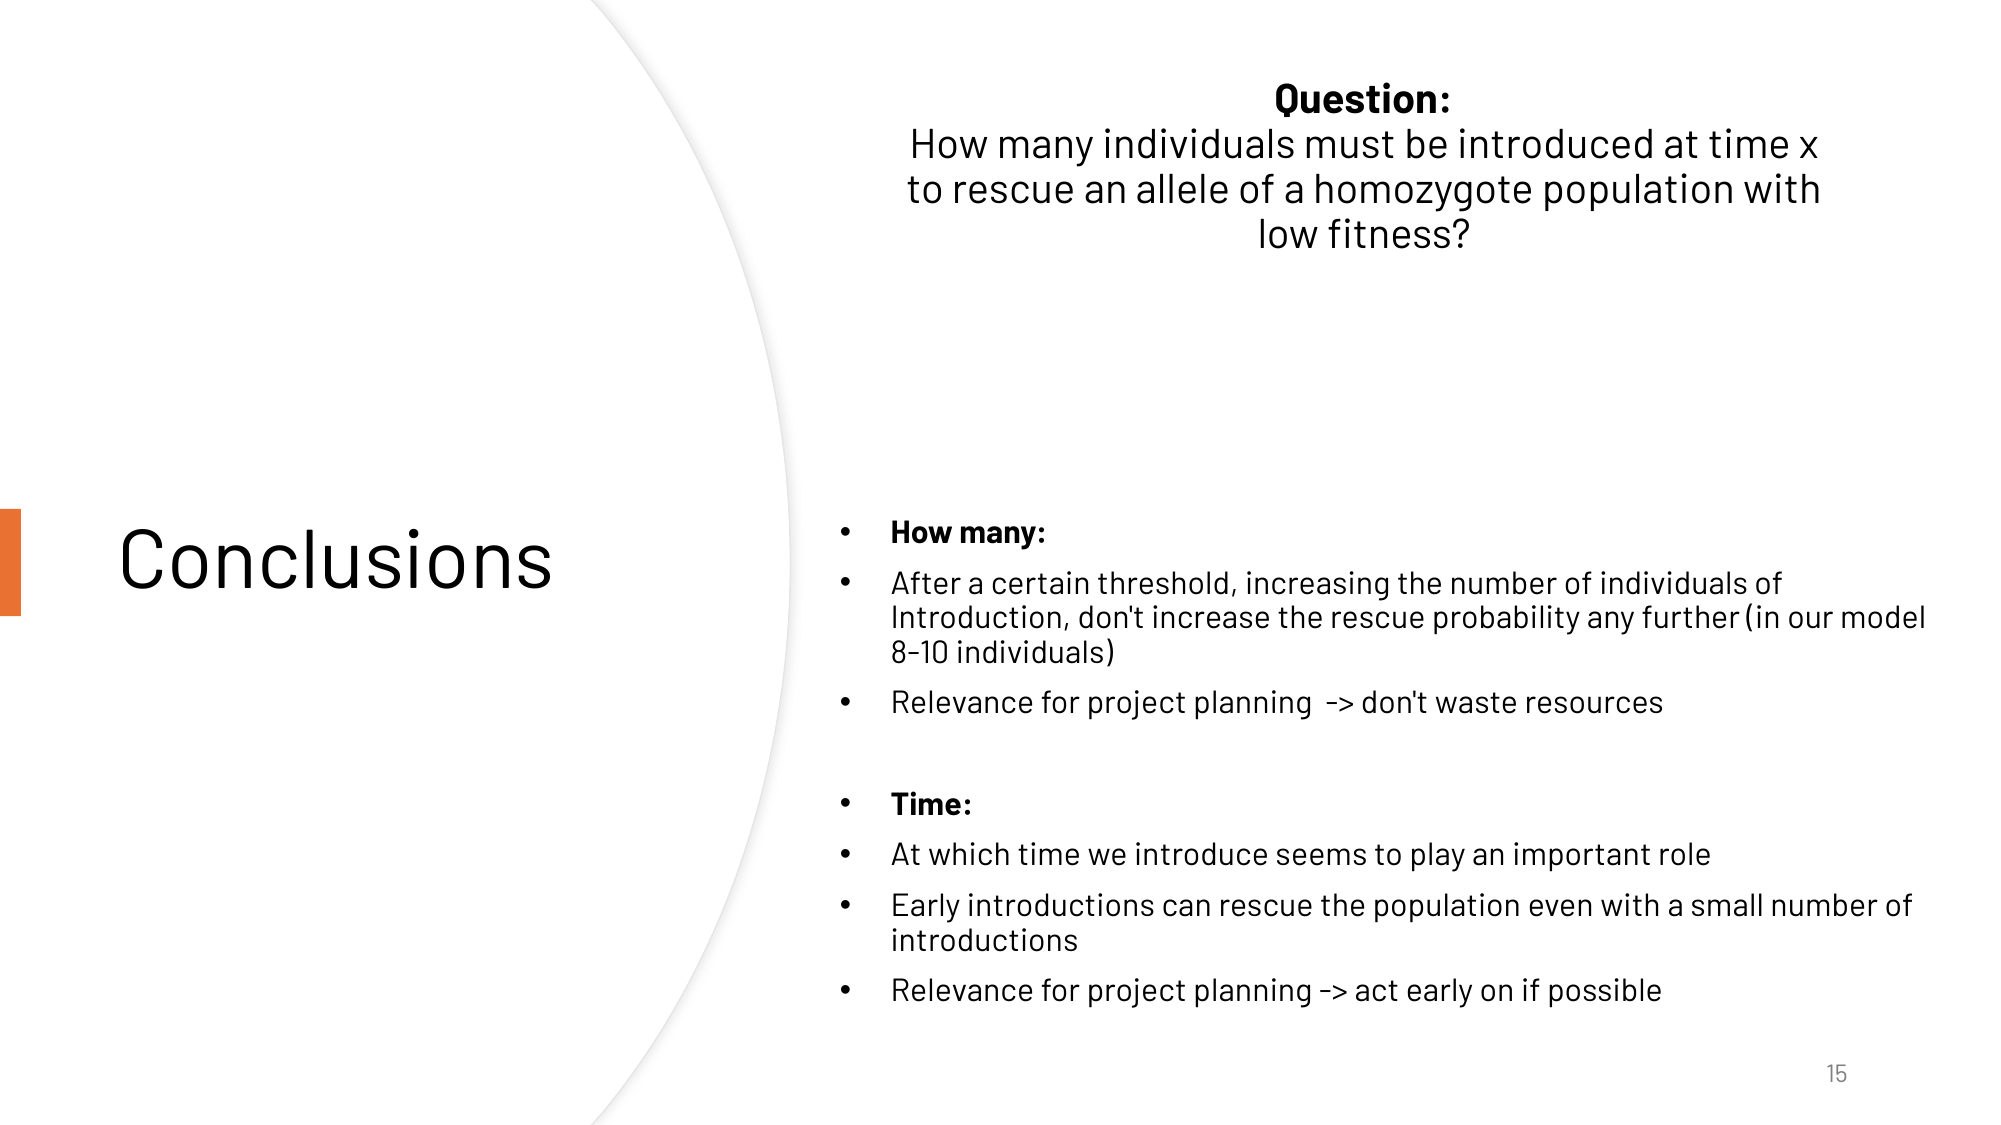

Question:
How many individuals must be introduced at time x to rescue an allele of a homozygote population with low fitness?

# Conclusions
How many:
After a certain threshold, increasing the number of individuals of Introduction, don't increase the rescue probability any further (in our model 8-10 individuals)
Relevance for project planning  -> don't waste resources

Time:
At which time we introduce seems to play an important role
Early introductions can rescue the population even with a small number of introductions
Relevance for project planning -> act early on if possible

15